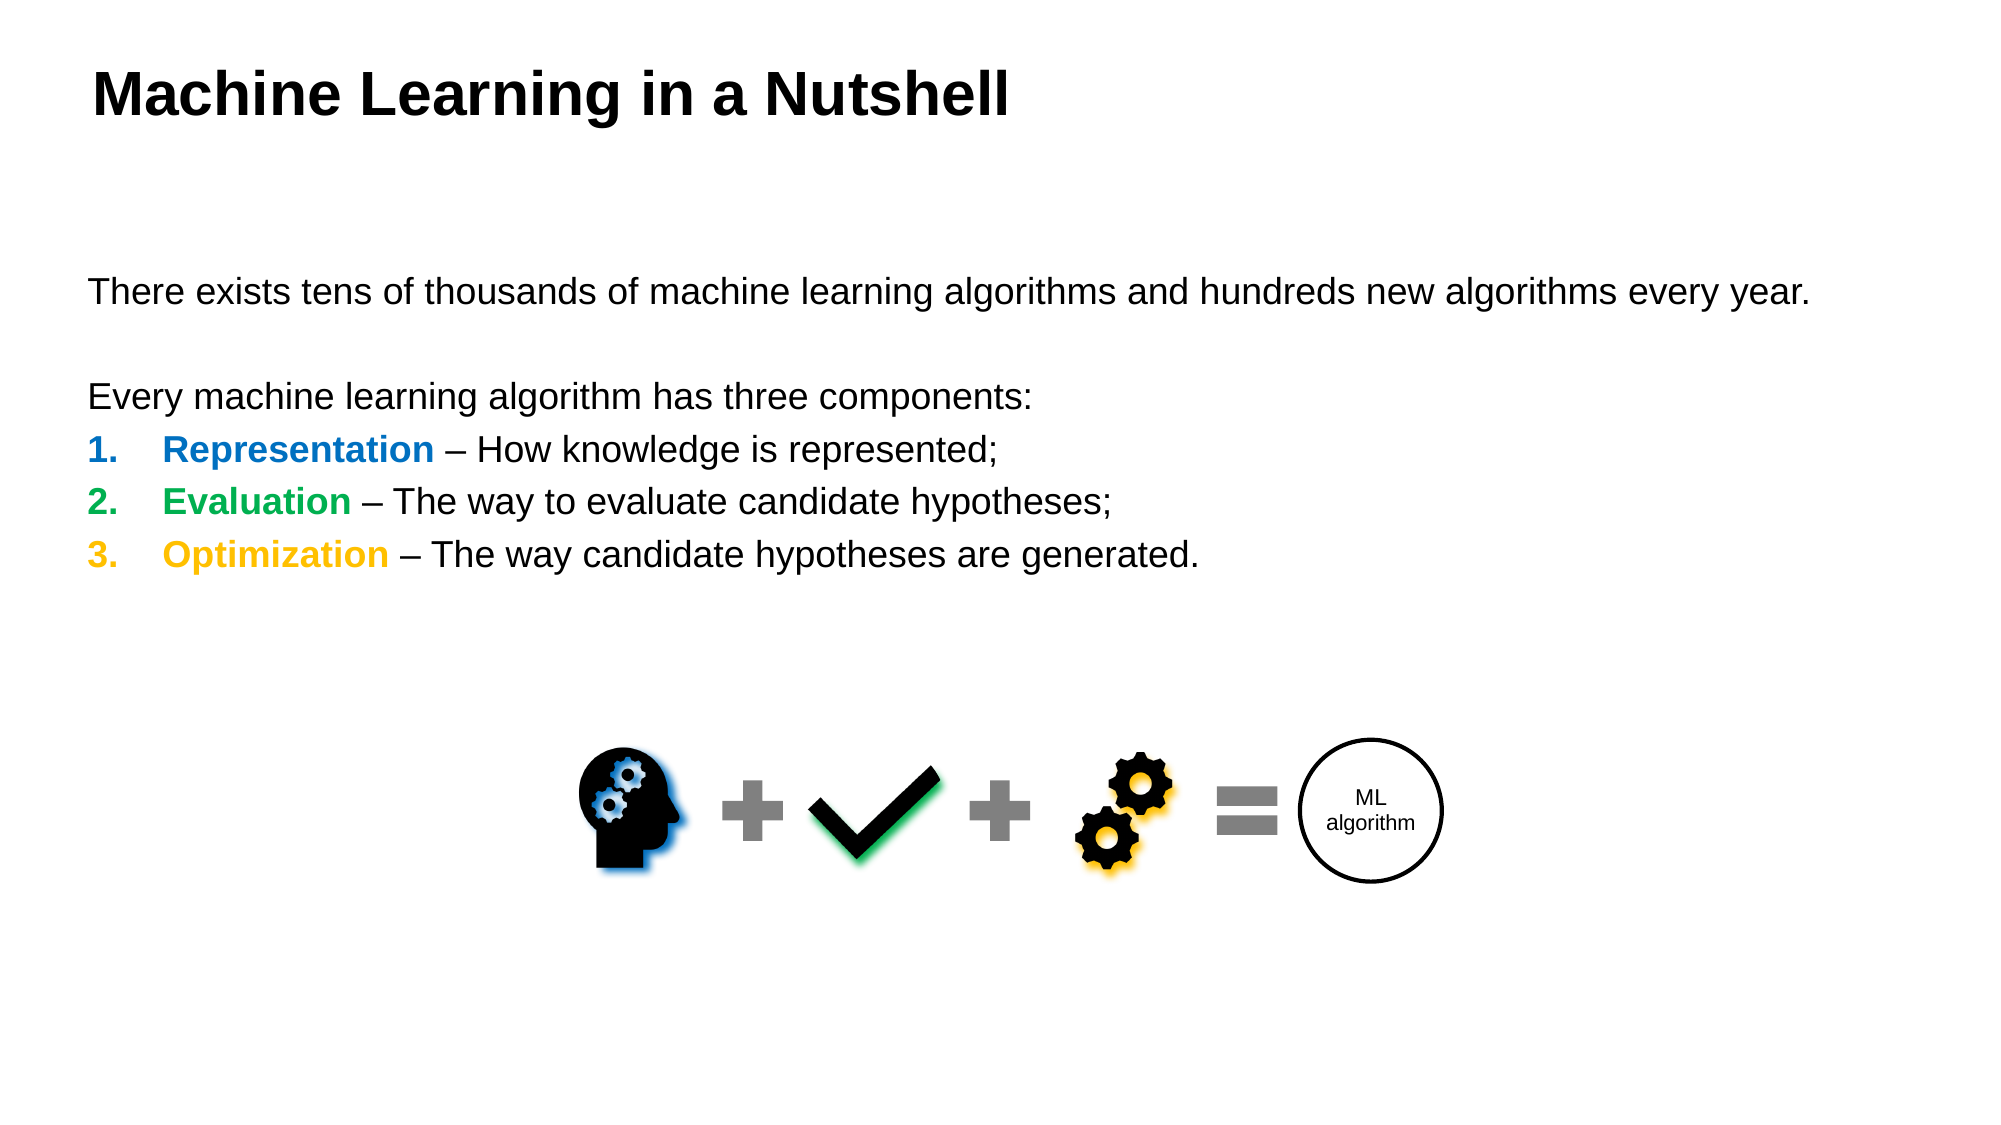

# Machine Learning in a Nutshell
There exists tens of thousands of machine learning algorithms and hundreds new algorithms every year.

Every machine learning algorithm has three components:
Representation – How knowledge is represented;
Evaluation – The way to evaluate candidate hypotheses;
Optimization – The way candidate hypotheses are generated.

ML algorithm